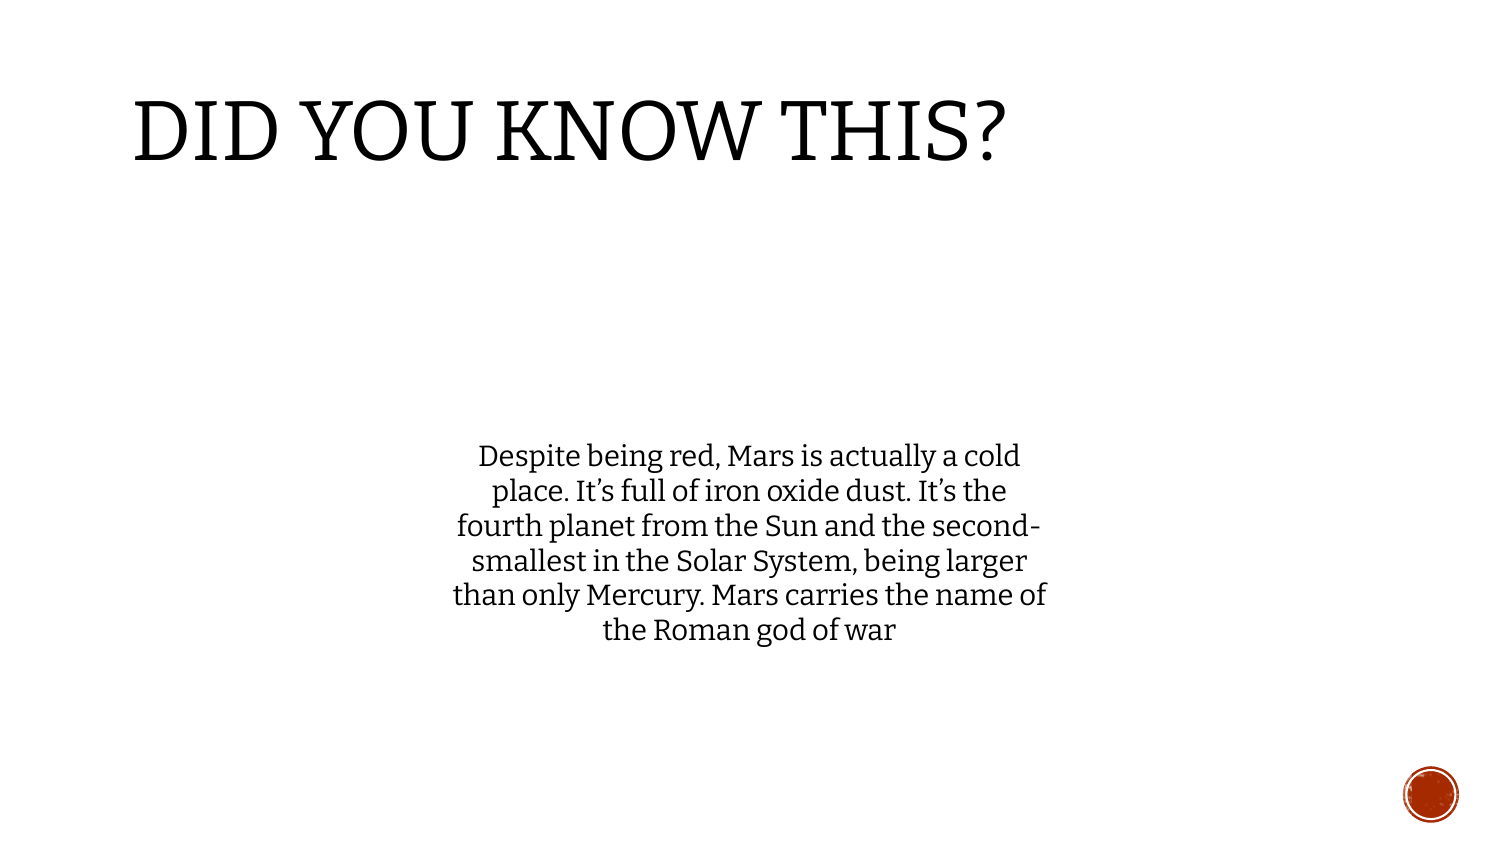

# Did you know this?
Despite being red, Mars is actually a cold place. It’s full of iron oxide dust. It’s the fourth planet from the Sun and the second-smallest in the Solar System, being larger than only Mercury. Mars carries the name of the Roman god of war